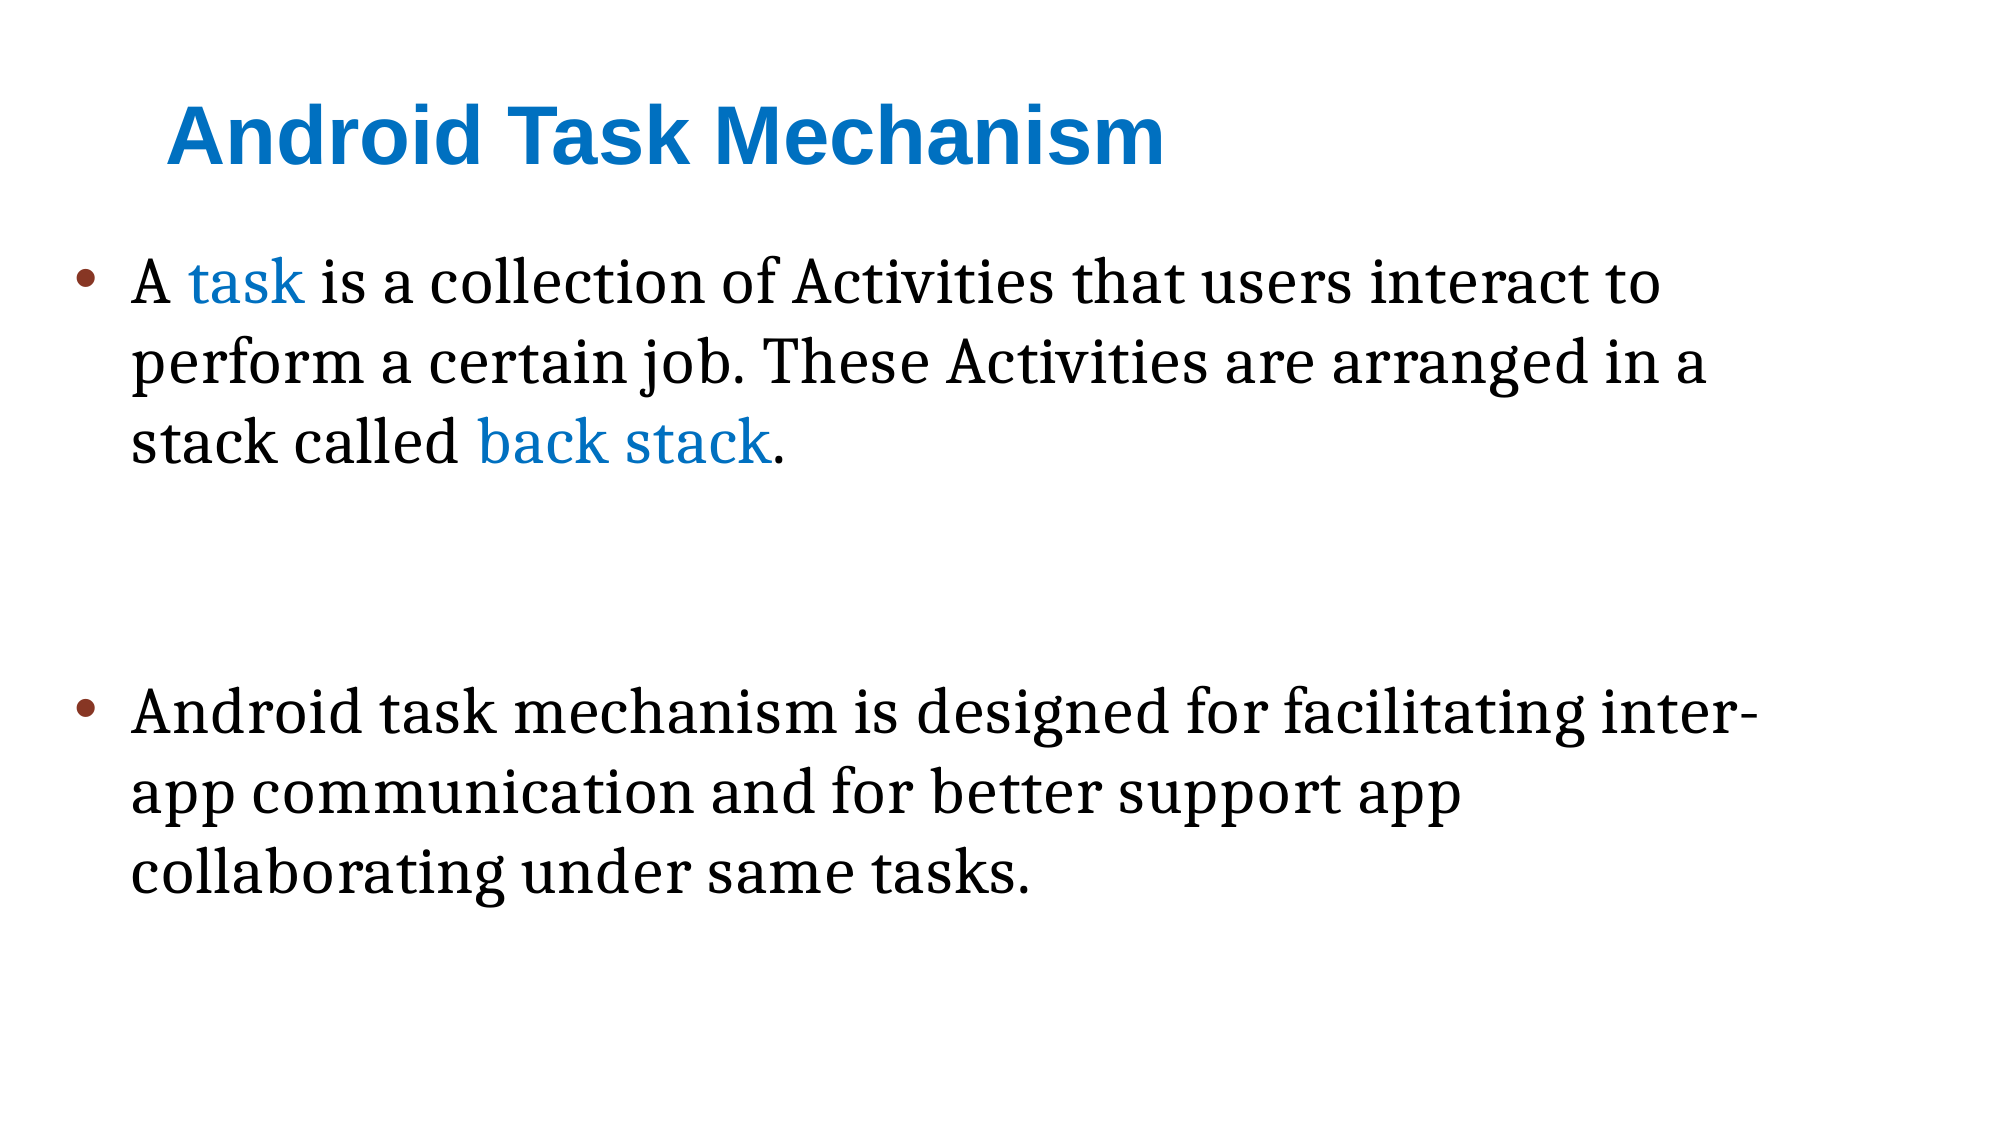

# Android Task Mechanism
A task is a collection of Activities that users interact to perform a certain job. These Activities are arranged in a stack called back stack.

Android task mechanism is designed for facilitating inter-app communication and for better support app collaborating under same tasks.